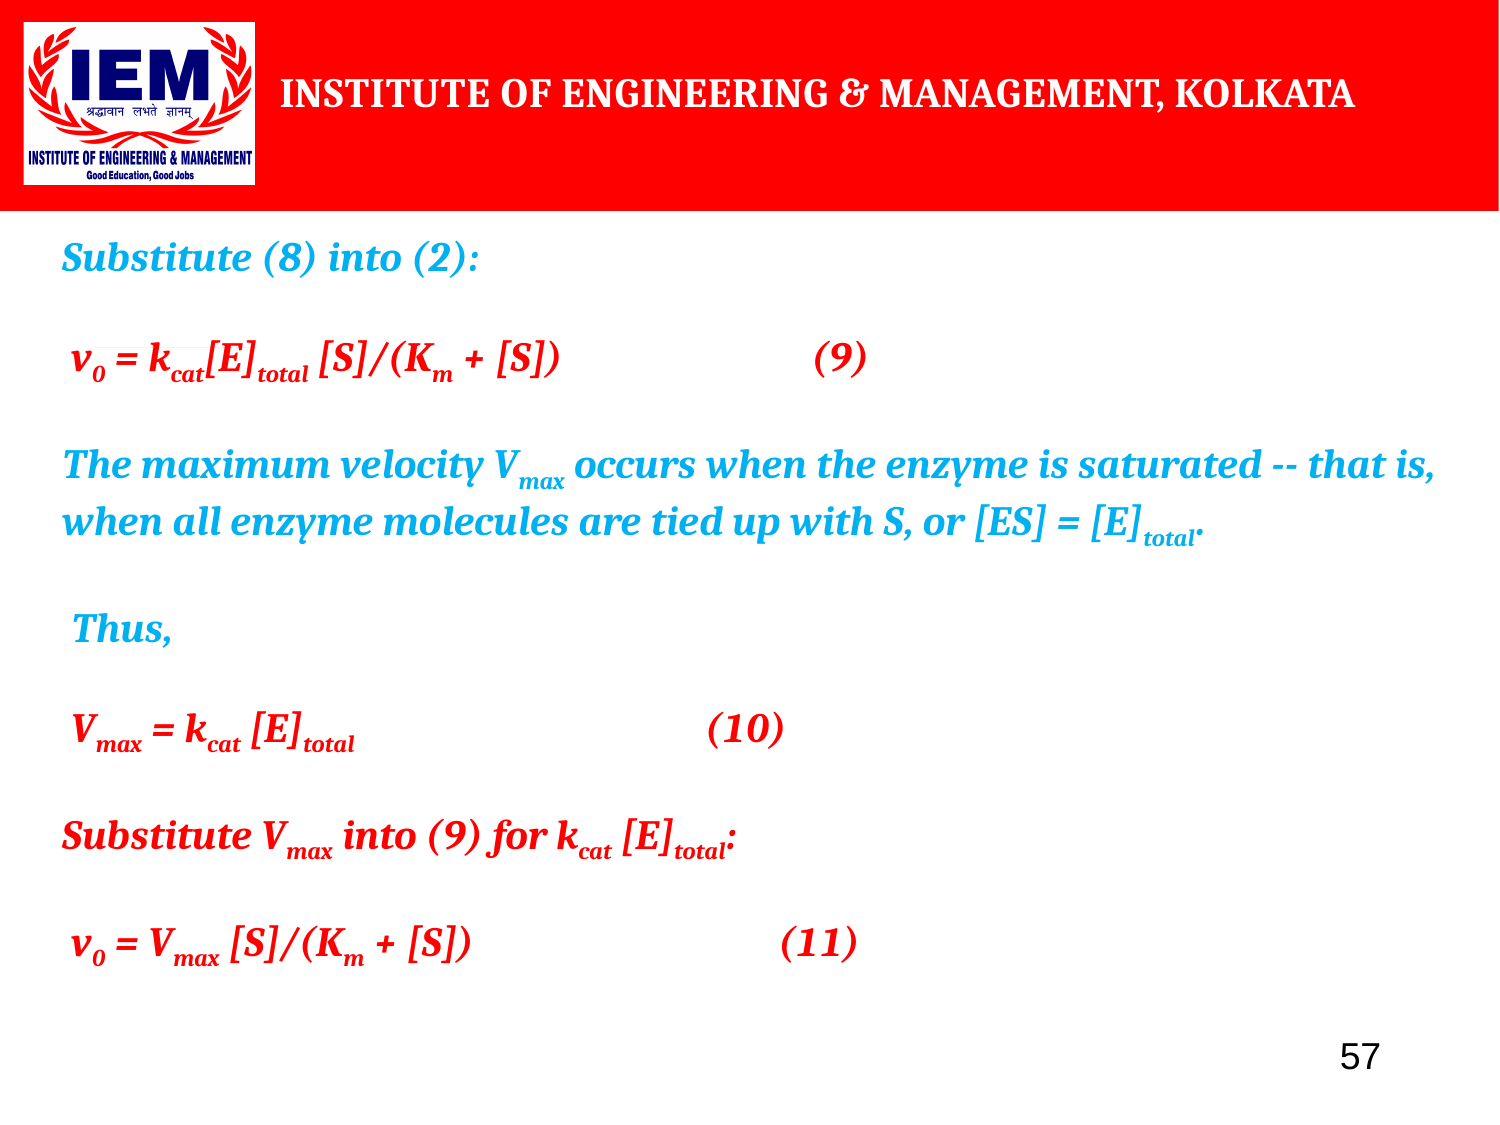

Substitute (8) into (2):
 v0 = kcat[E]total [S]/(Km + [S])                           (9)

The maximum velocity Vmax occurs when the enzyme is saturated -- that is, when all enzyme molecules are tied up with S, or [ES] = [E]total.

 Thus,

 Vmax = kcat [E]total                                      (10)

Substitute Vmax into (9) for kcat [E]total:

 v0 = Vmax [S]/(Km + [S])                                 (11)